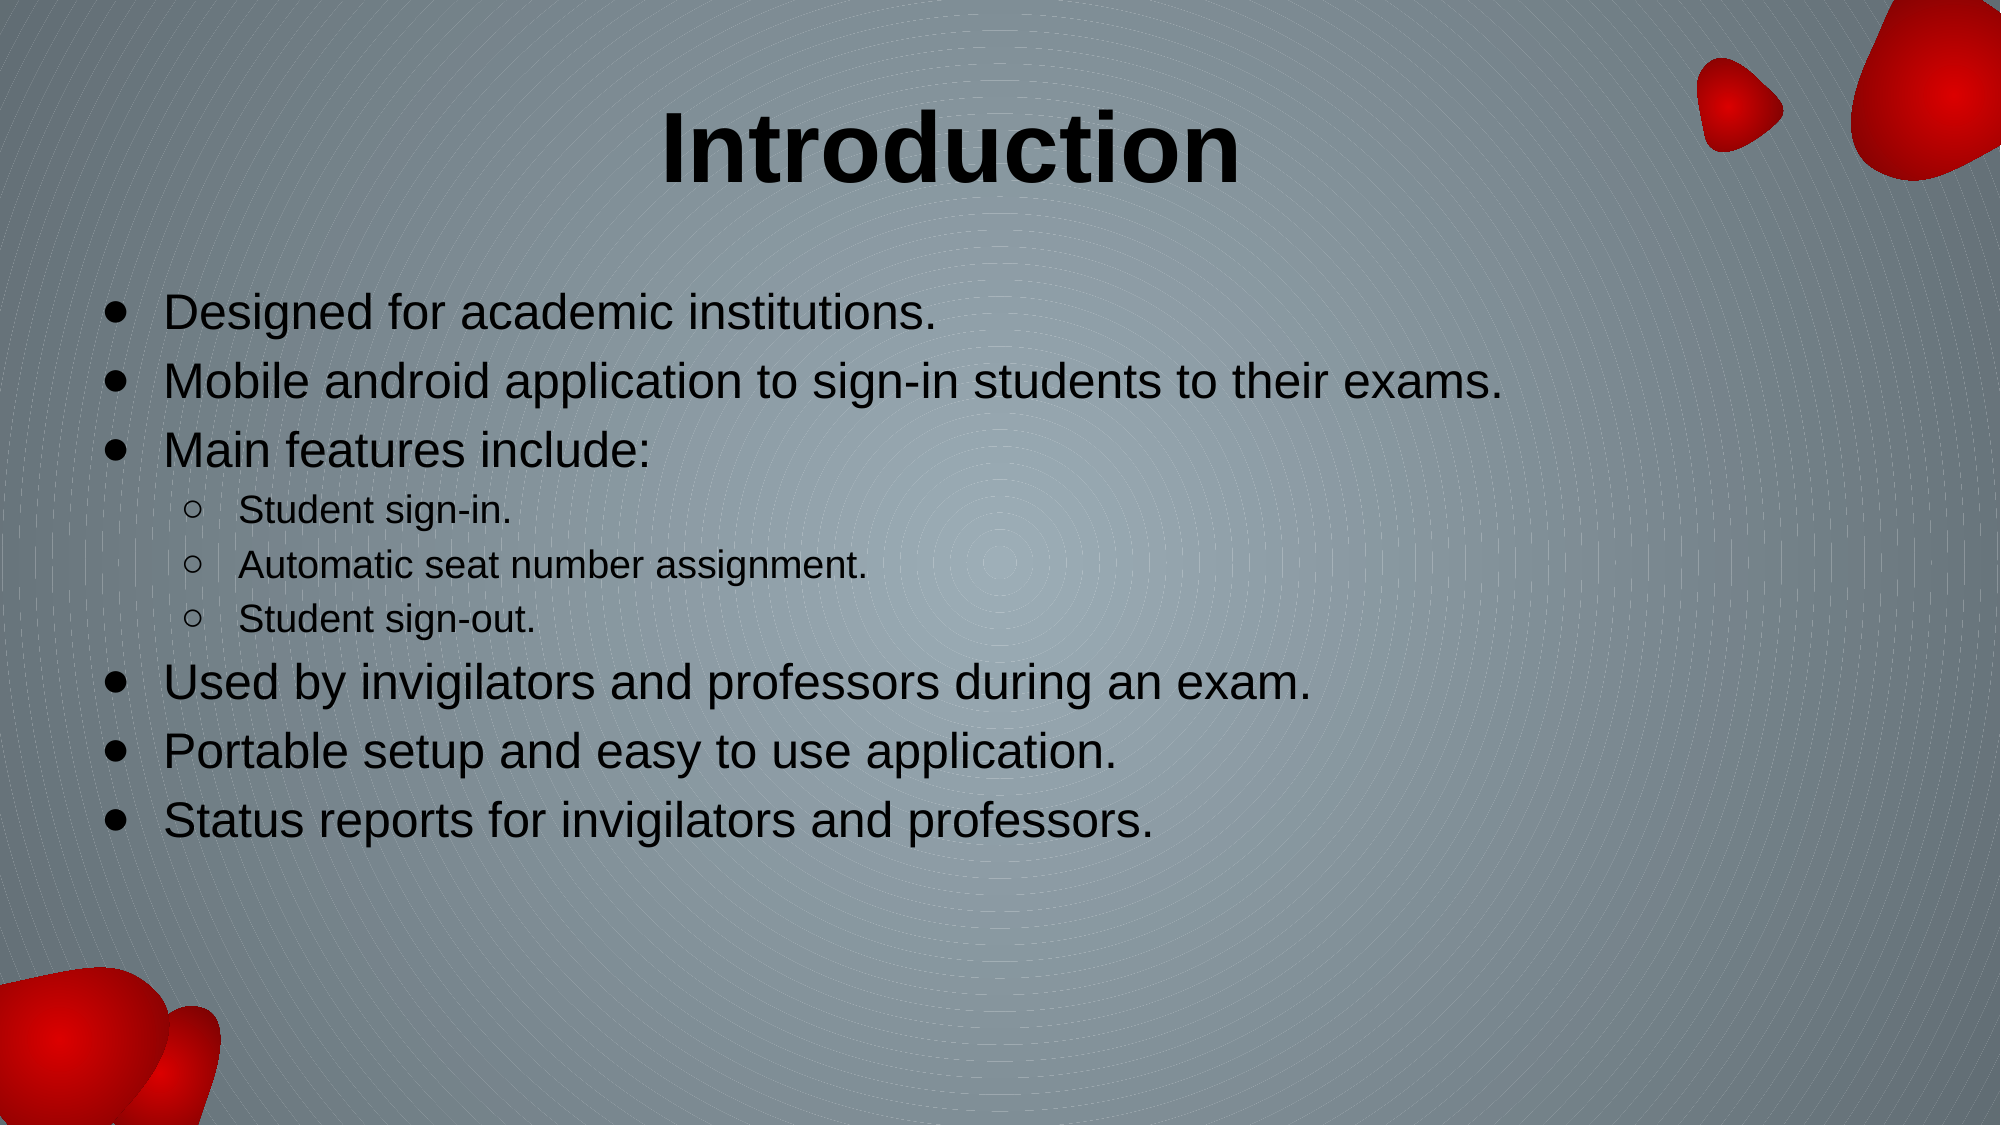

# Introduction

Designed for academic institutions.
Mobile android application to sign-in students to their exams.
Main features include:
Student sign-in.
Automatic seat number assignment.
Student sign-out.
Used by invigilators and professors during an exam.
Portable setup and easy to use application.
Status reports for invigilators and professors.